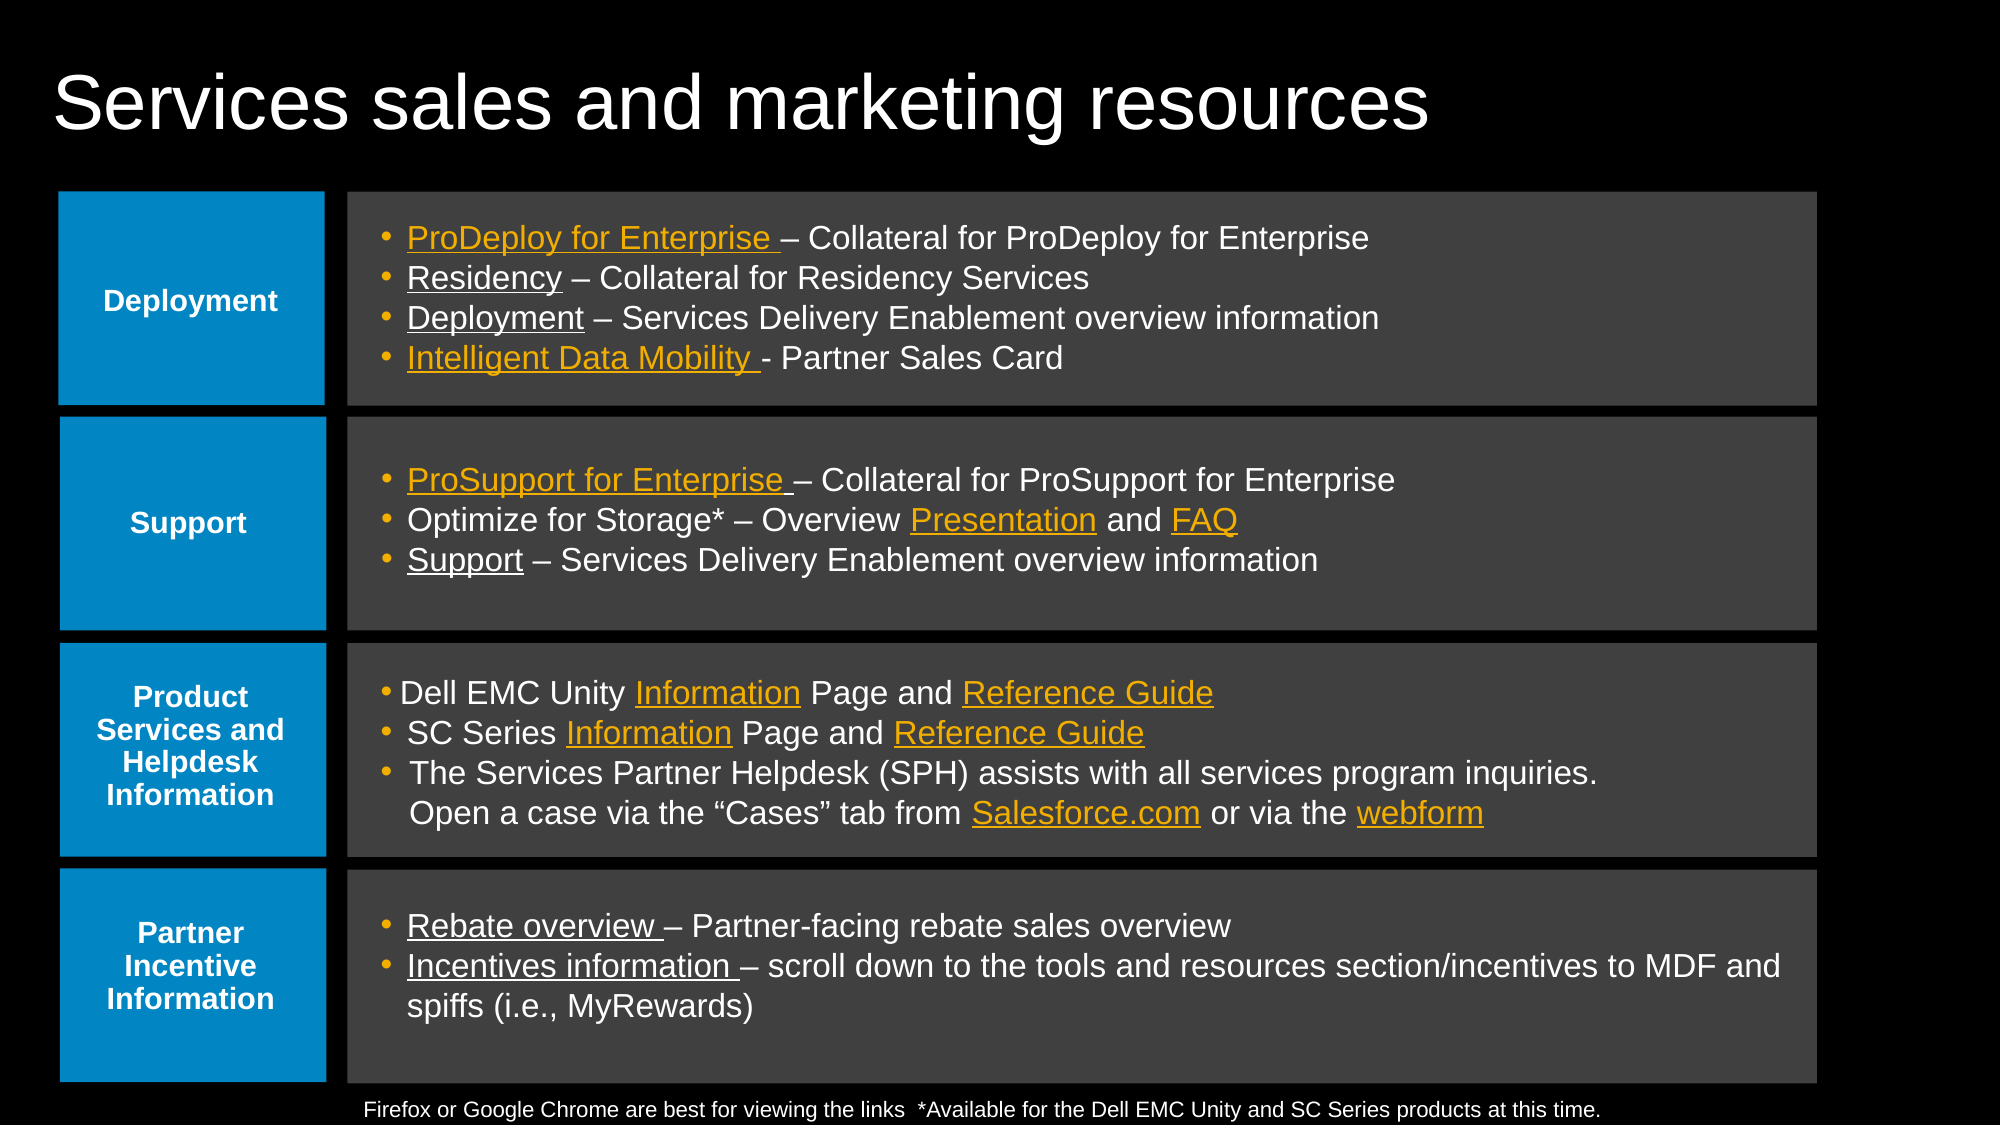

Services sales and marketing resources

ProDeploy for Enterprise – Collateral for ProDeploy for Enterprise
Residency – Collateral for Residency Services
Deployment – Services Delivery Enablement overview information
Intelligent Data Mobility - Partner Sales Card

Deployment

ProSupport for Enterprise – Collateral for ProSupport for Enterprise
Optimize for Storage* – Overview Presentation and FAQ
Support – Services Delivery Enablement overview information
Support

Dell EMC Unity Information Page and Reference Guide
SC Series Information Page and Reference Guide
The Services Partner Helpdesk (SPH) assists with all services program inquiries.
Open a case via the “Cases” tab from Salesforce.com or via the webform
Product Services and Helpdesk Information

Rebate overview – Partner-facing rebate sales overview
Incentives information – scroll down to the tools and resources section/incentives to MDF and spiffs (i.e., MyRewards)
Partner Incentive Information
Firefox or Google Chrome are best for viewing the links  *Available for the Dell EMC Unity and SC Series products at this time.